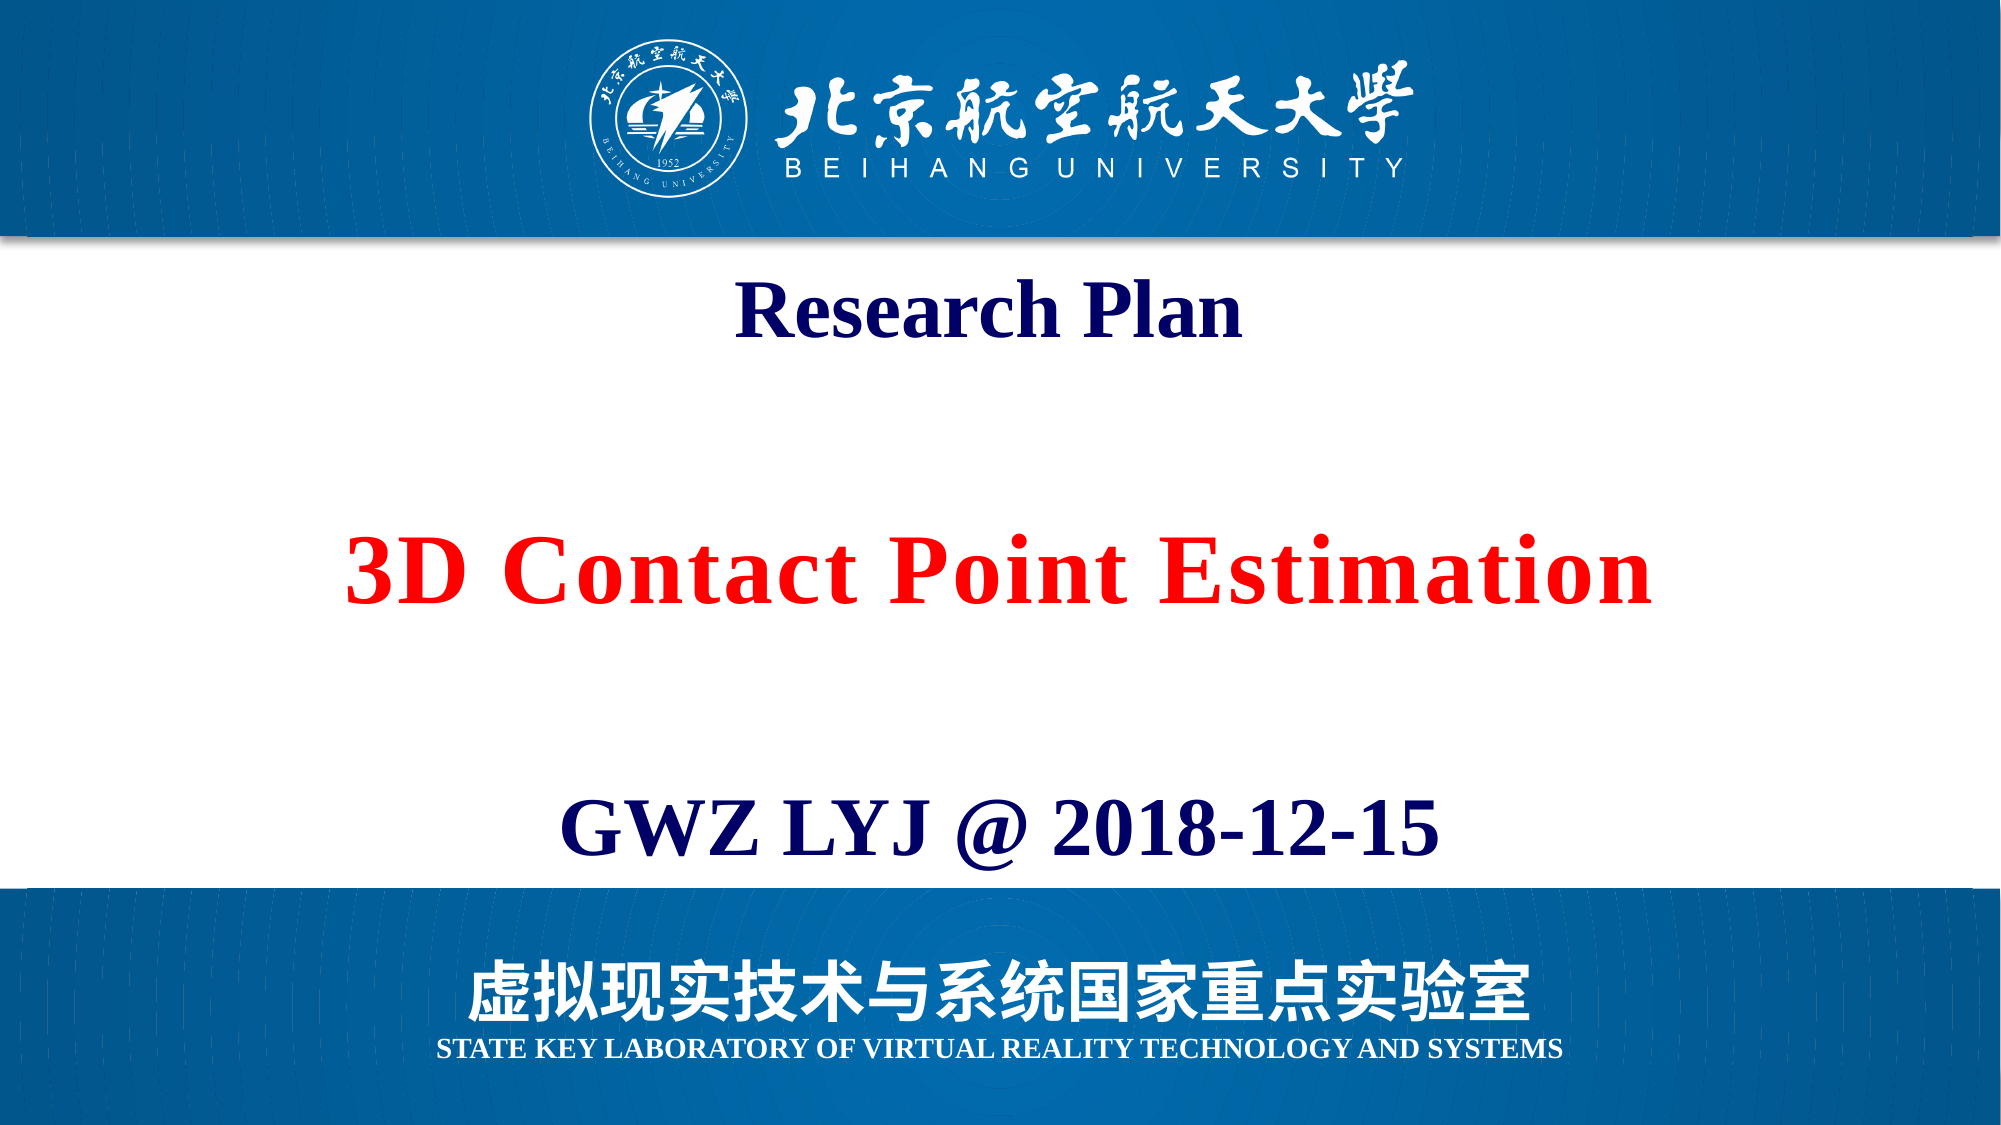

Research Plan
3D Contact Point Estimation
GWZ LYJ @ 2018-12-15